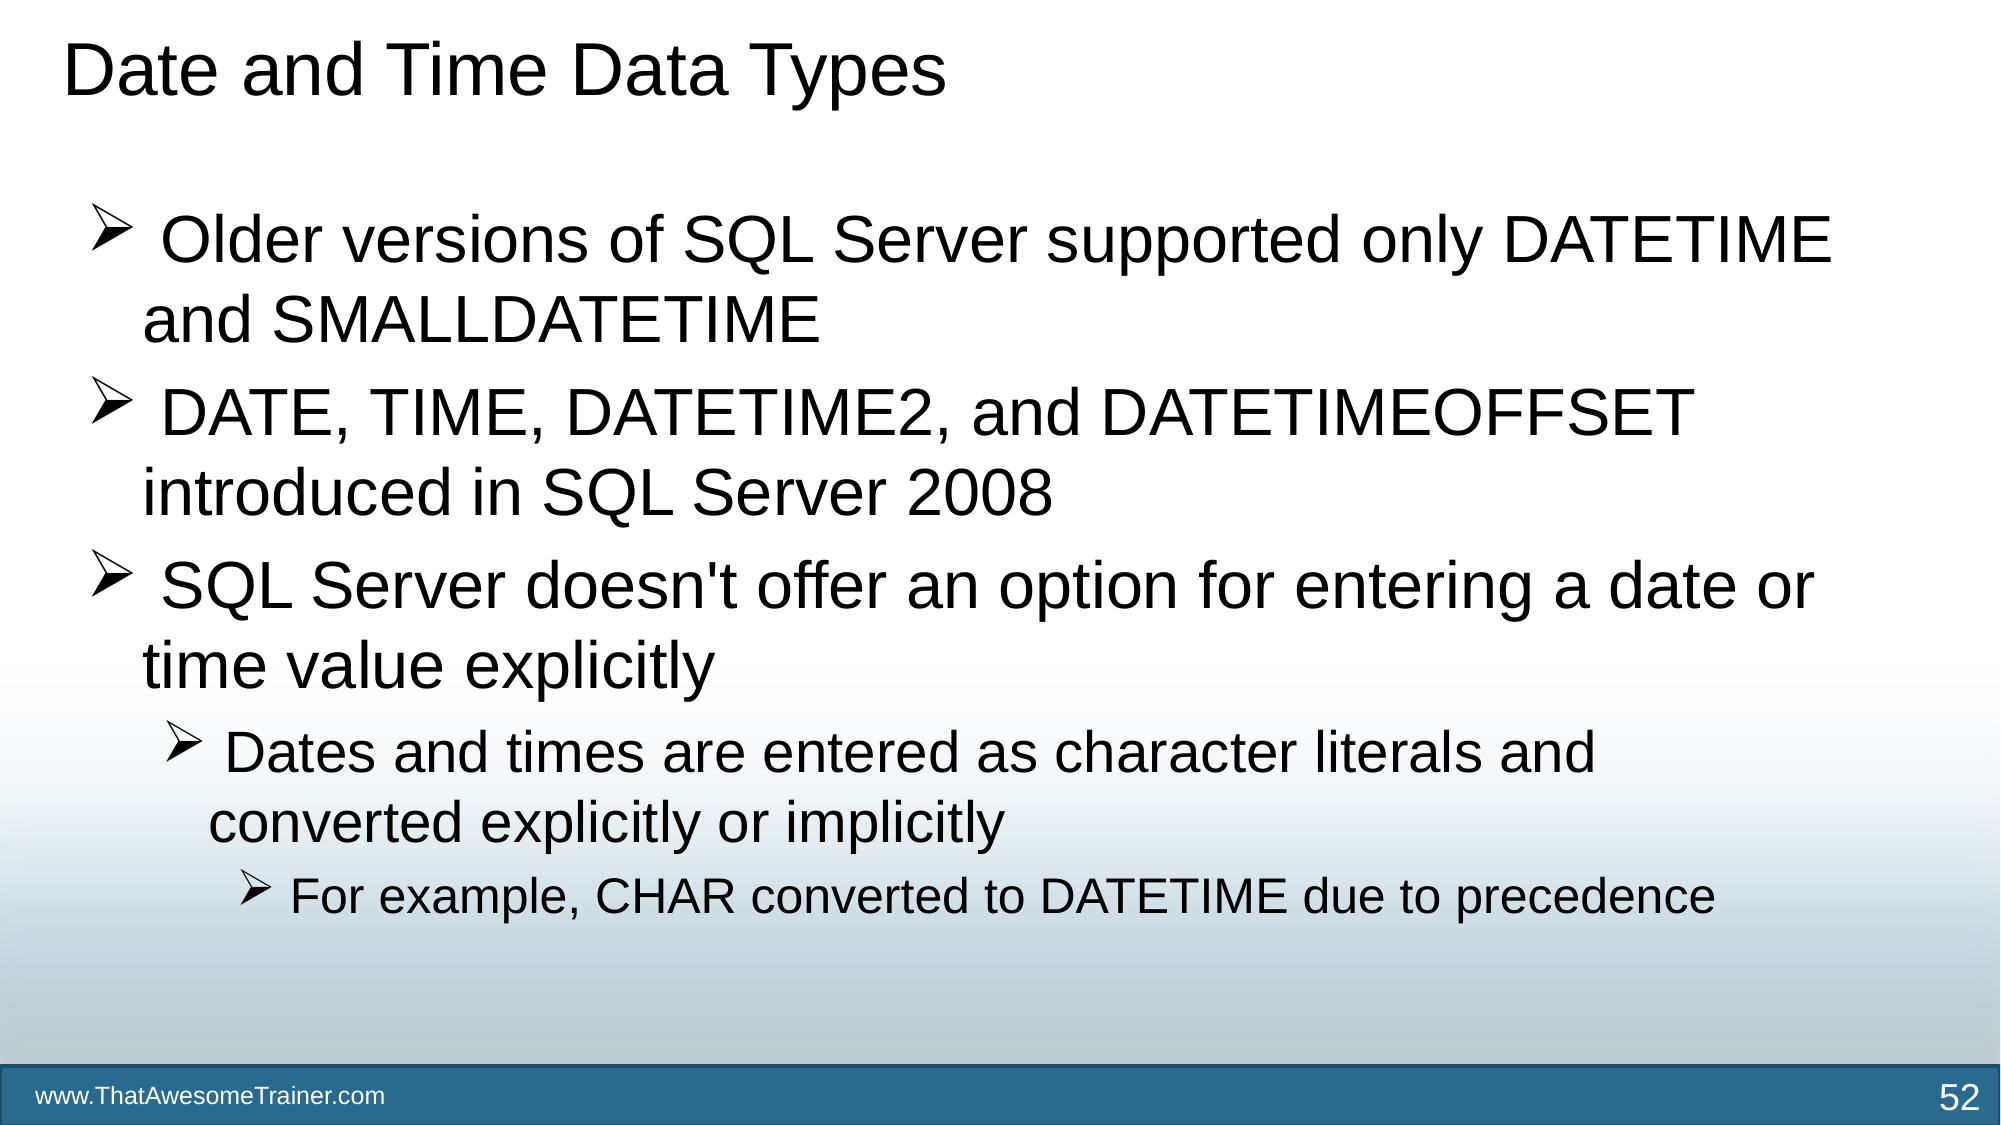

Date and Time Data Types

 Older versions of SQL Server supported only DATETIME and SMALLDATETIME
 DATE, TIME, DATETIME2, and DATETIMEOFFSET introduced in SQL Server 2008
 SQL Server doesn't offer an option for entering a date or time value explicitly
 Dates and times are entered as character literals and converted explicitly or implicitly
 For example, CHAR converted to DATETIME due to precedence